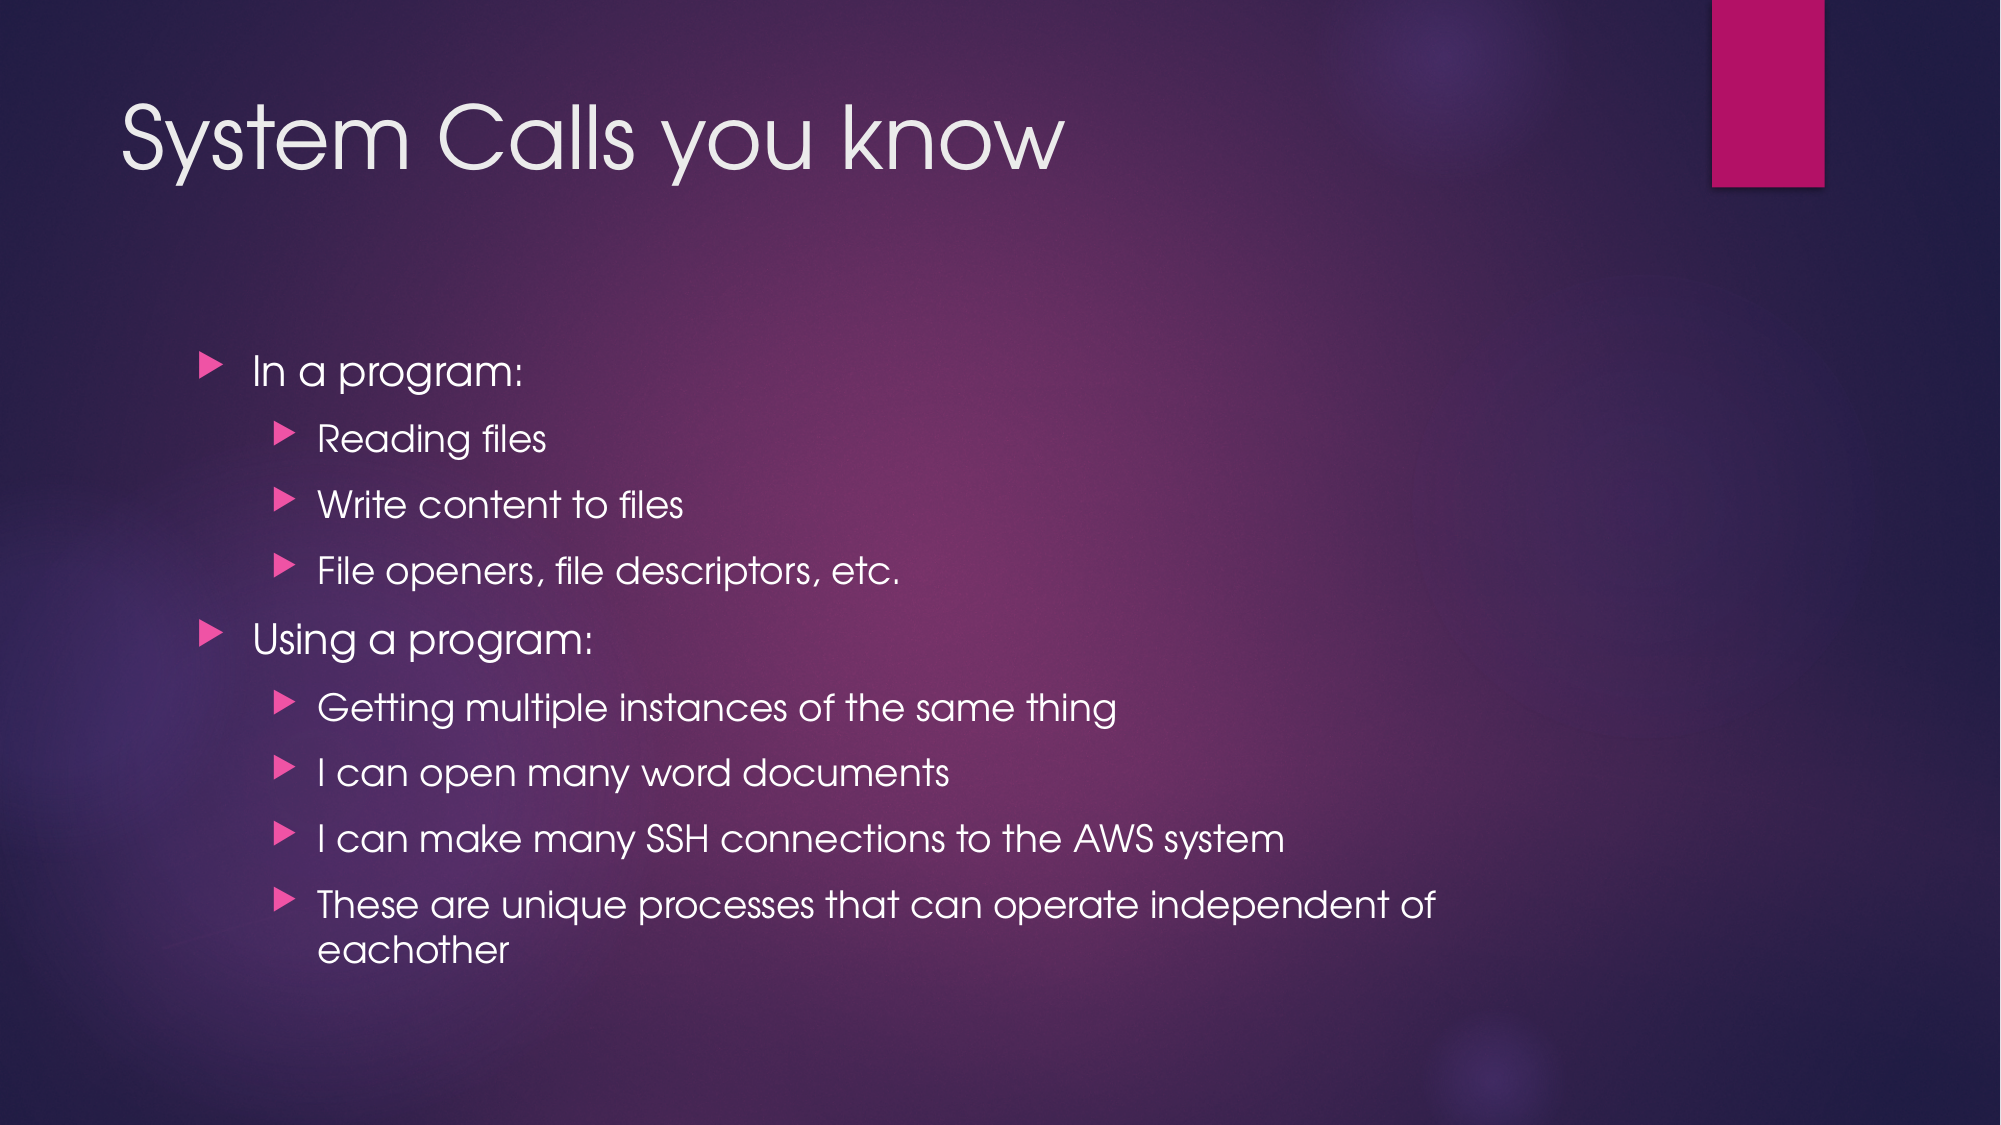

# System Calls you know
In a program:
Reading files
Write content to files
File openers, file descriptors, etc.
Using a program:
Getting multiple instances of the same thing
I can open many word documents
I can make many SSH connections to the AWS system
These are unique processes that can operate independent of eachother